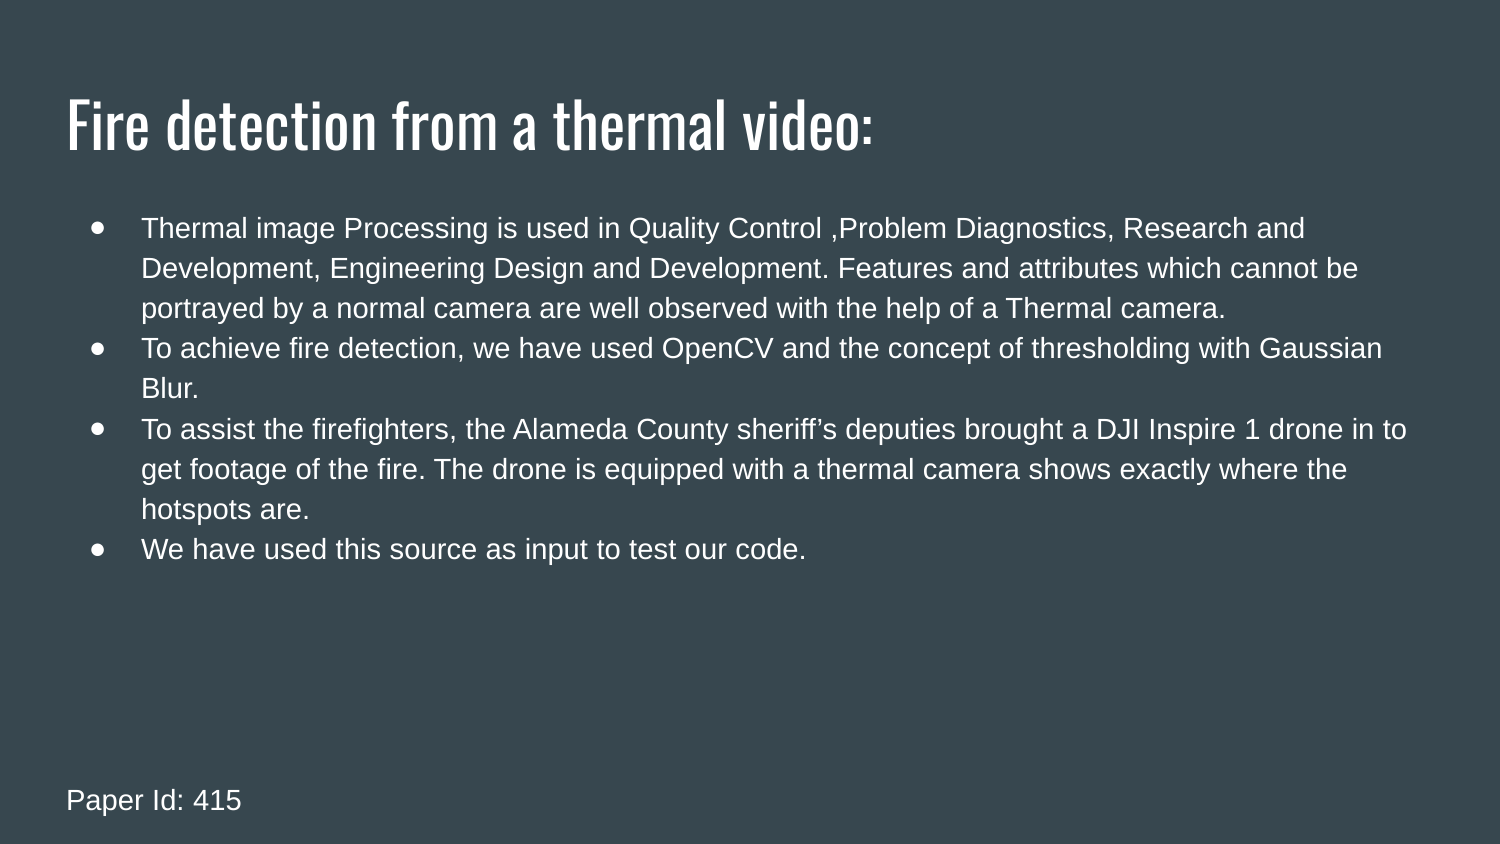

# Fire detection from a thermal video:
Thermal image Processing is used in Quality Control ,Problem Diagnostics, Research and Development, Engineering Design and Development. Features and attributes which cannot be portrayed by a normal camera are well observed with the help of a Thermal camera.
To achieve fire detection, we have used OpenCV and the concept of thresholding with Gaussian Blur.
To assist the firefighters, the Alameda County sheriff’s deputies brought a DJI Inspire 1 drone in to get footage of the fire. The drone is equipped with a thermal camera shows exactly where the hotspots are.
We have used this source as input to test our code.

Paper Id: 415

13